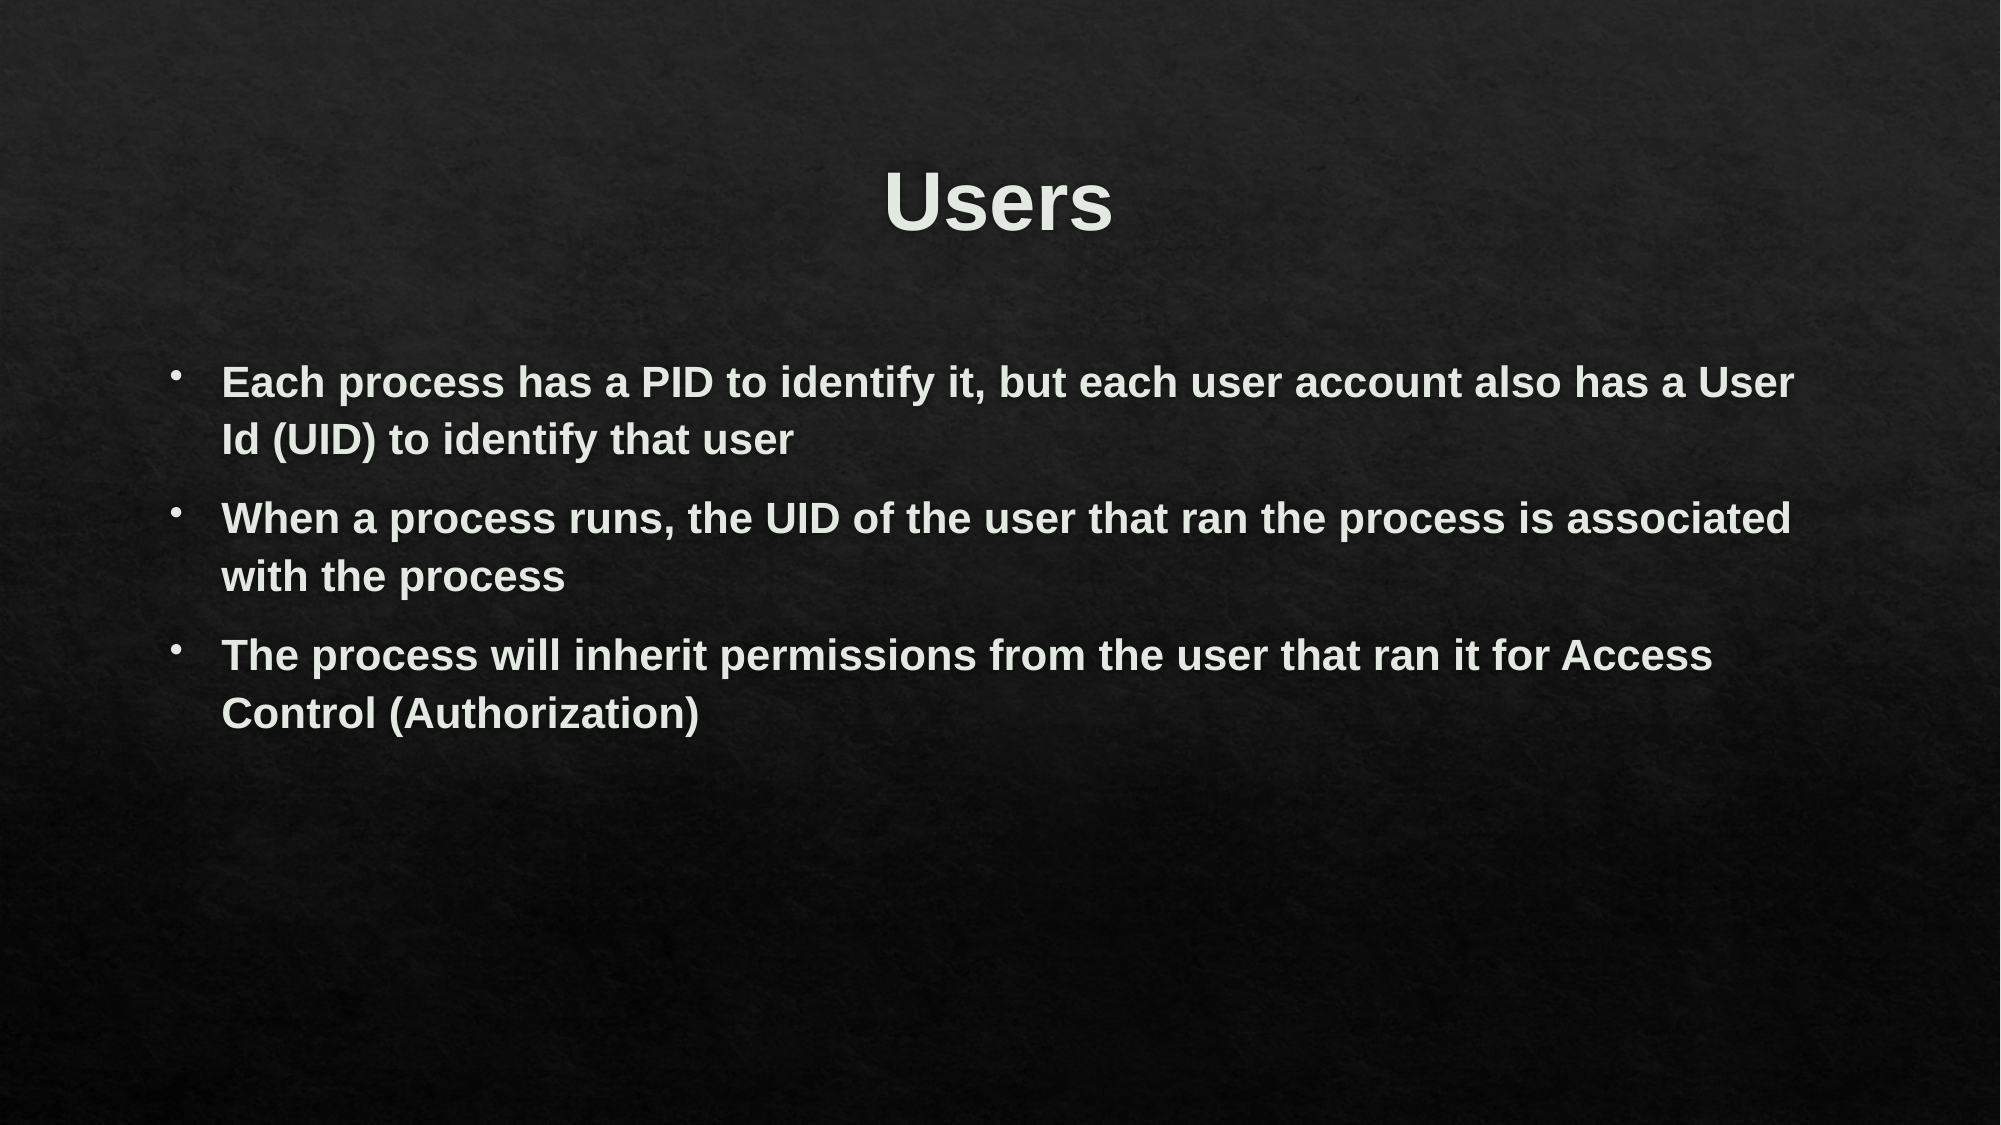

# Users
Each process has a PID to identify it, but each user account also has a User Id (UID) to identify that user
When a process runs, the UID of the user that ran the process is associated with the process
The process will inherit permissions from the user that ran it for Access Control (Authorization)